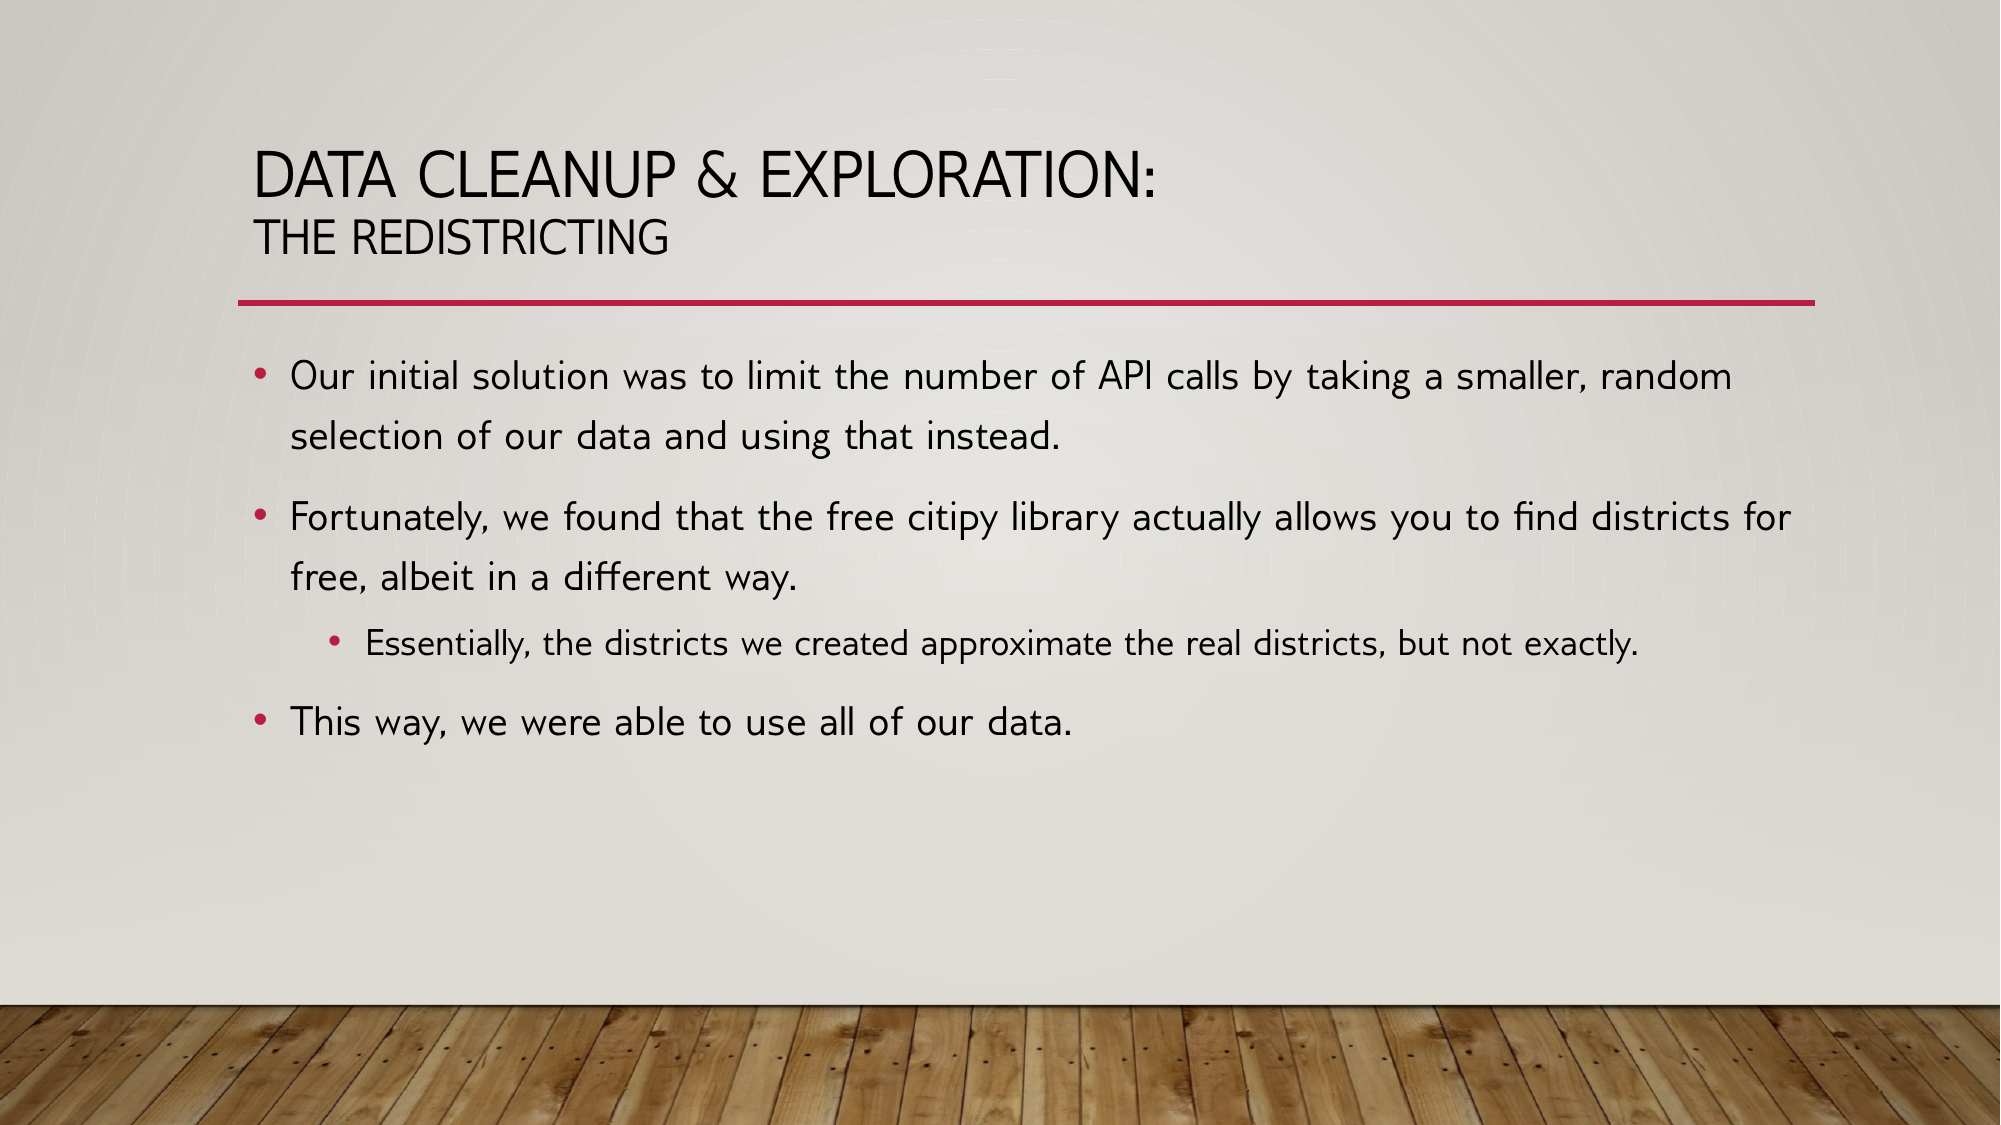

# Data Cleanup & Exploration: The Redistricting
Our initial solution was to limit the number of API calls by taking a smaller, random selection of our data and using that instead.
Fortunately, we found that the free citipy library actually allows you to find districts for free, albeit in a different way.
Essentially, the districts we created approximate the real districts, but not exactly.
This way, we were able to use all of our data.